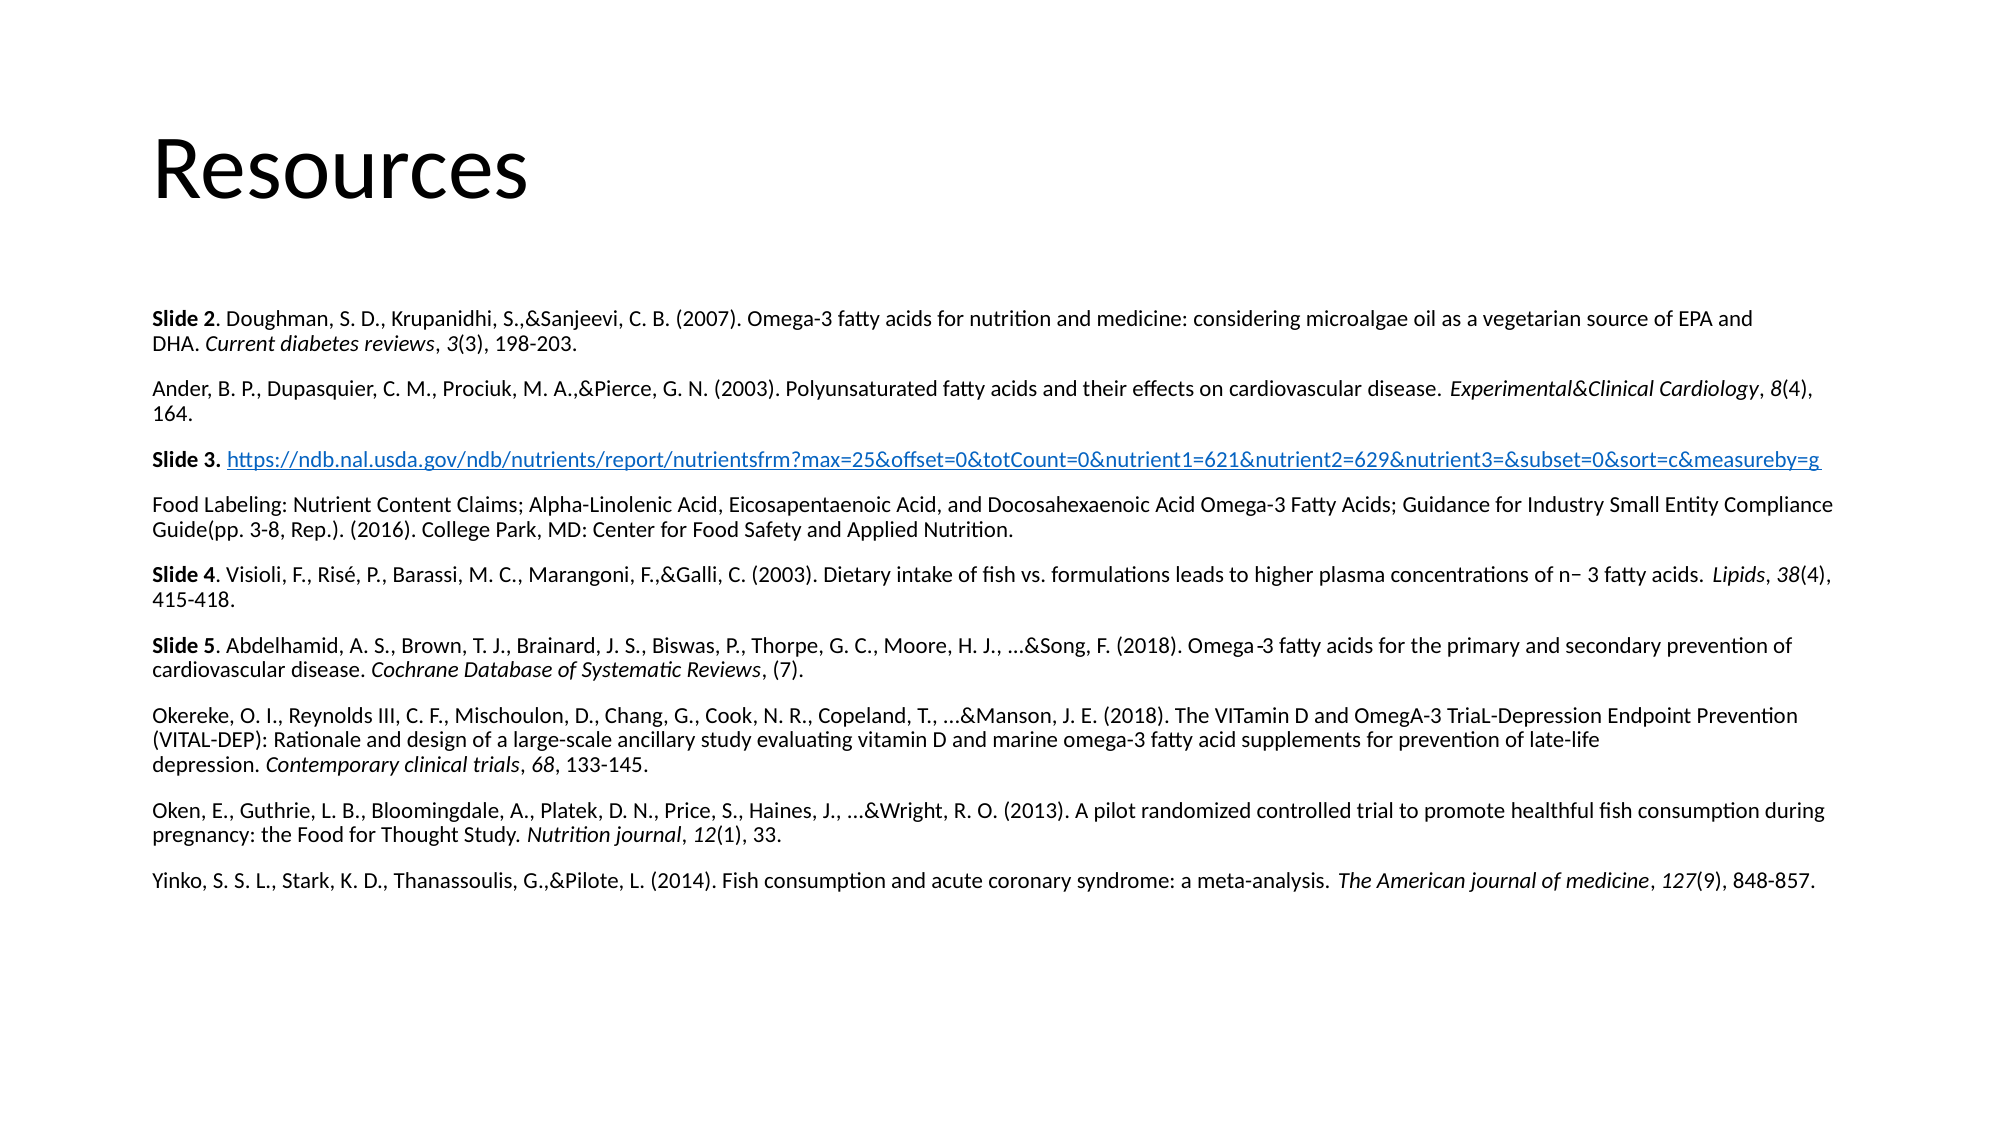

# Resources
Slide 2. Doughman, S. D., Krupanidhi, S.,&Sanjeevi, C. B. (2007). Omega-3 fatty acids for nutrition and medicine: considering microalgae oil as a vegetarian source of EPA and DHA. Current diabetes reviews, 3(3), 198-203.
Ander, B. P., Dupasquier, C. M., Prociuk, M. A.,&Pierce, G. N. (2003). Polyunsaturated fatty acids and their effects on cardiovascular disease. Experimental&Clinical Cardiology, 8(4), 164.
Slide 3. https://ndb.nal.usda.gov/ndb/nutrients/report/nutrientsfrm?max=25&offset=0&totCount=0&nutrient1=621&nutrient2=629&nutrient3=&subset=0&sort=c&measureby=g
Food Labeling: Nutrient Content Claims; Alpha-Linolenic Acid, Eicosapentaenoic Acid, and Docosahexaenoic Acid Omega-3 Fatty Acids; Guidance for Industry Small Entity Compliance Guide(pp. 3-8, Rep.). (2016). College Park, MD: Center for Food Safety and Applied Nutrition.
Slide 4. Visioli, F., Risé, P., Barassi, M. C., Marangoni, F.,&Galli, C. (2003). Dietary intake of fish vs. formulations leads to higher plasma concentrations of n− 3 fatty acids. Lipids, 38(4), 415-418.
Slide 5. Abdelhamid, A. S., Brown, T. J., Brainard, J. S., Biswas, P., Thorpe, G. C., Moore, H. J., ...&Song, F. (2018). Omega‐3 fatty acids for the primary and secondary prevention of cardiovascular disease. Cochrane Database of Systematic Reviews, (7).
Okereke, O. I., Reynolds III, C. F., Mischoulon, D., Chang, G., Cook, N. R., Copeland, T., ...&Manson, J. E. (2018). The VITamin D and OmegA-3 TriaL-Depression Endpoint Prevention (VITAL-DEP): Rationale and design of a large-scale ancillary study evaluating vitamin D and marine omega-3 fatty acid supplements for prevention of late-life depression. Contemporary clinical trials, 68, 133-145.
Oken, E., Guthrie, L. B., Bloomingdale, A., Platek, D. N., Price, S., Haines, J., ...&Wright, R. O. (2013). A pilot randomized controlled trial to promote healthful fish consumption during pregnancy: the Food for Thought Study. Nutrition journal, 12(1), 33.
Yinko, S. S. L., Stark, K. D., Thanassoulis, G.,&Pilote, L. (2014). Fish consumption and acute coronary syndrome: a meta-analysis. The American journal of medicine, 127(9), 848-857.